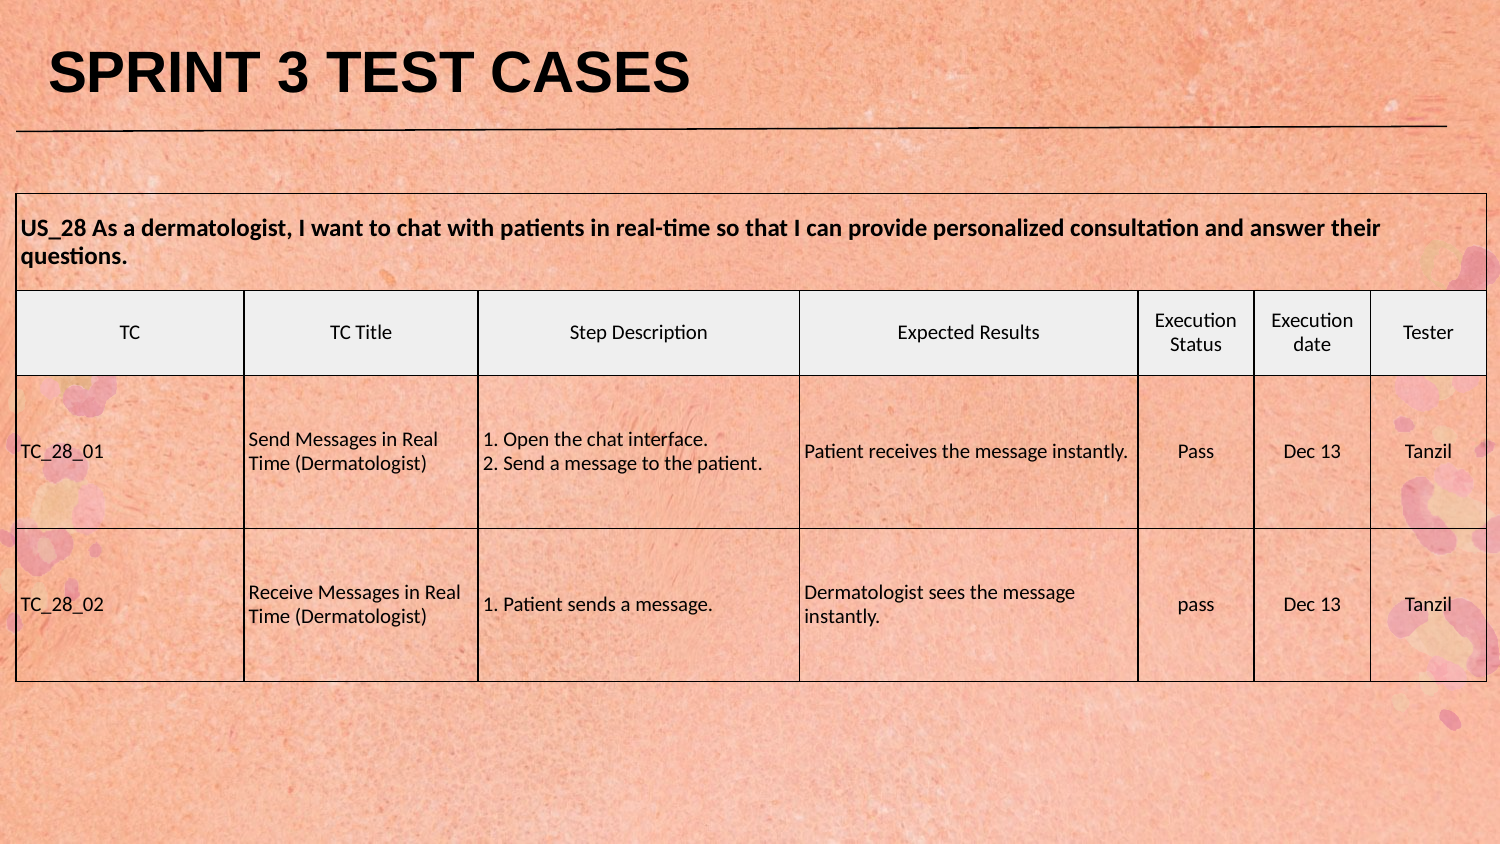

# SPRINT 3 TEST CASES
| US\_28 As a dermatologist, I want to chat with patients in real-time so that I can provide personalized consultation and answer their questions. |  |  |  |  |  |  |
| --- | --- | --- | --- | --- | --- | --- |
| TC | TC Title | Step Description | Expected Results | Execution Status | Execution date | Tester |
| TC\_28\_01 | Send Messages in Real Time (Dermatologist) | 1. Open the chat interface. 2. Send a message to the patient. | Patient receives the message instantly. | Pass | Dec 13 | Tanzil |
| TC\_28\_02 | Receive Messages in Real Time (Dermatologist) | 1. Patient sends a message. | Dermatologist sees the message instantly. | pass | Dec 13 | Tanzil |